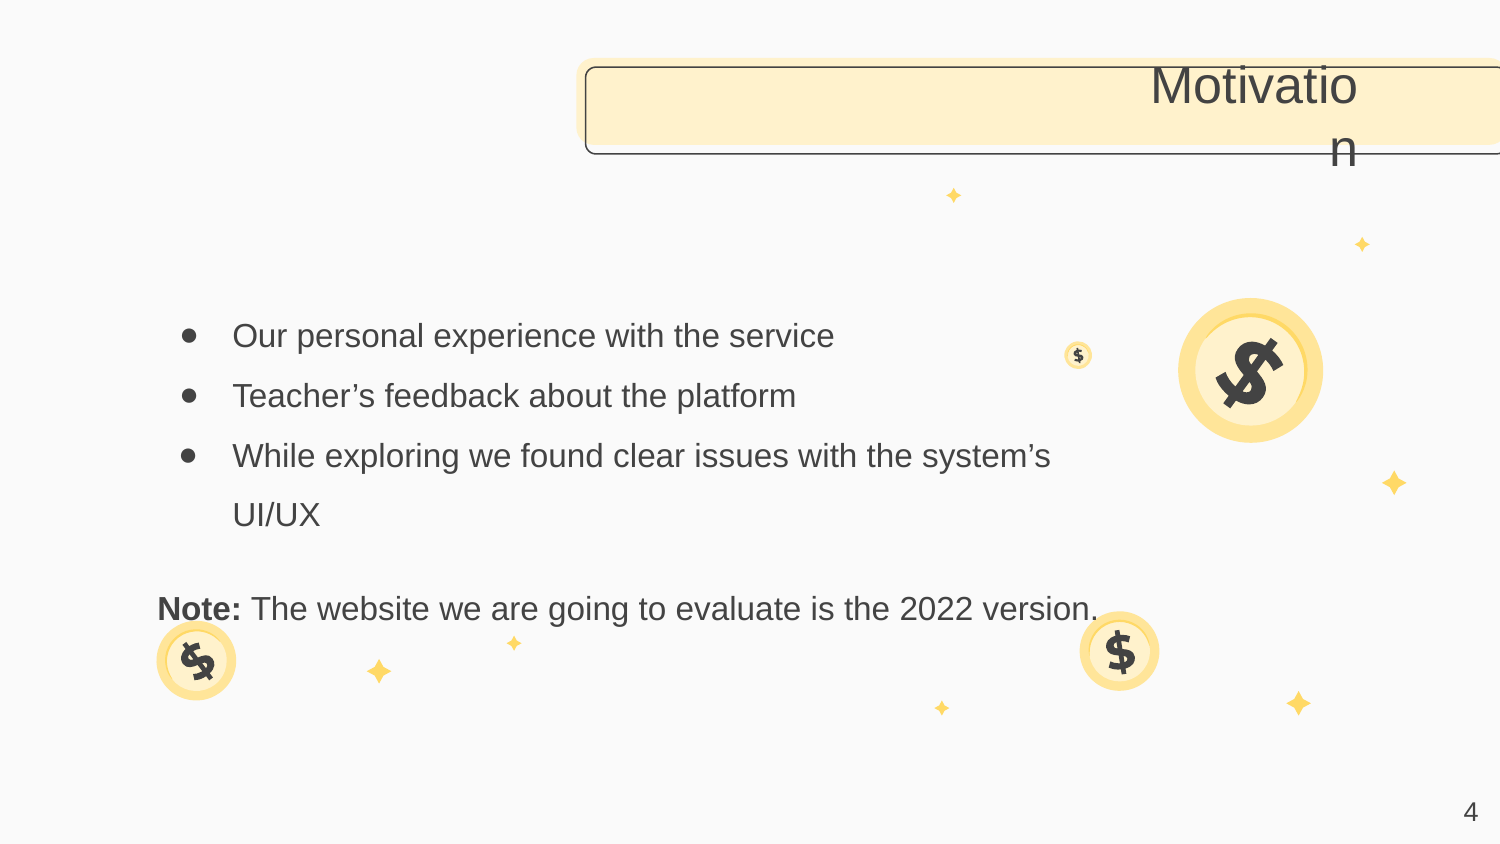

# Motivation

Our personal experience with the service
Teacher’s feedback about the platform
While exploring we found clear issues with the system’s UI/UX
Note: The website we are going to evaluate is the 2022 version.

4